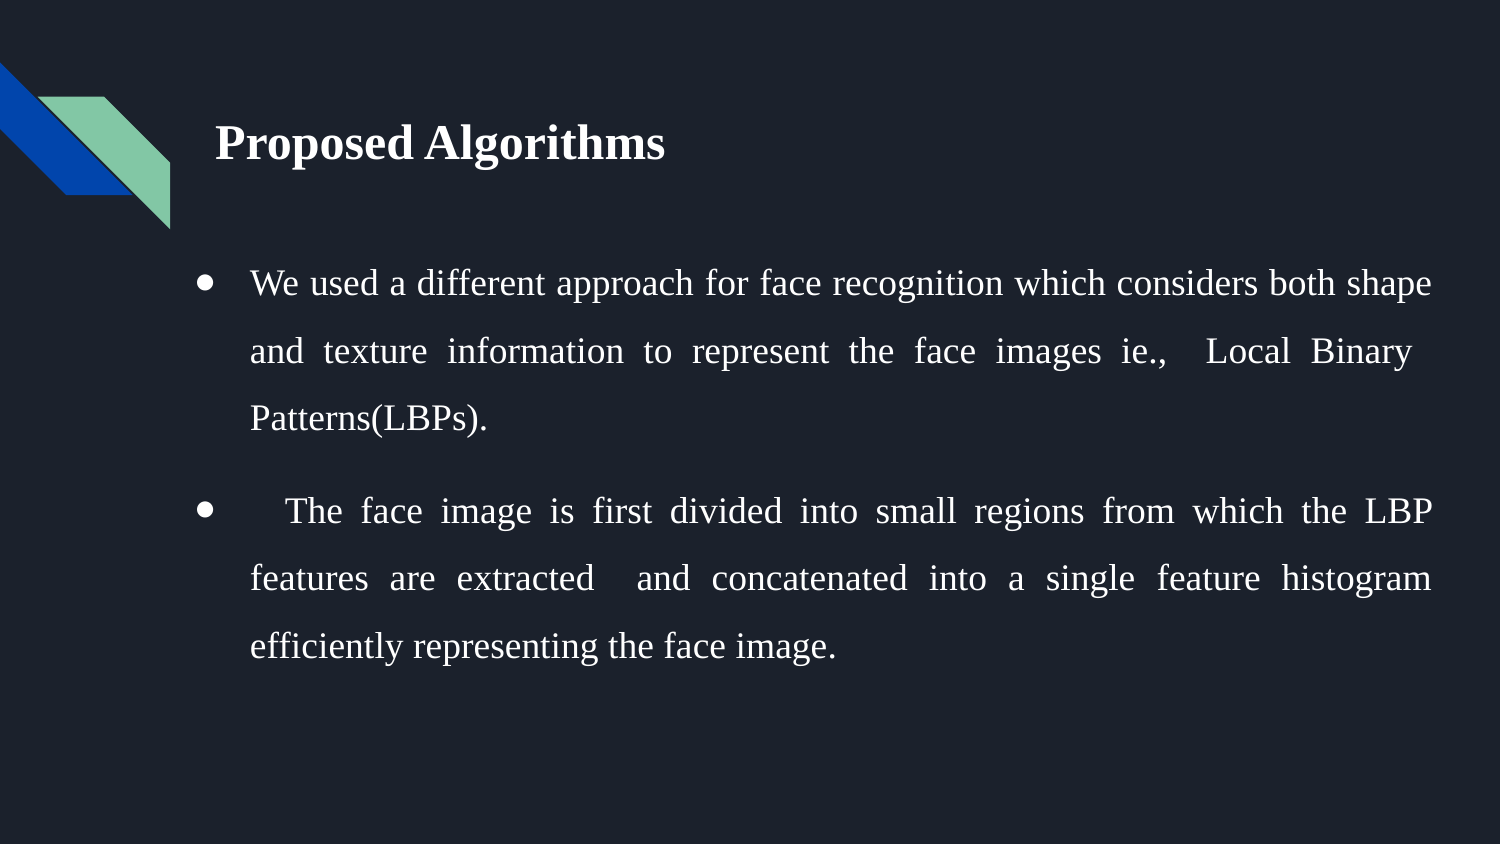

# Proposed Algorithms
We used a different approach for face recognition which considers both shape and texture information to represent the face images ie.,  Local Binary  Patterns(LBPs).
  The face image is first divided into small regions from which the LBP features are extracted  and concatenated into a single feature histogram efficiently representing the face image.